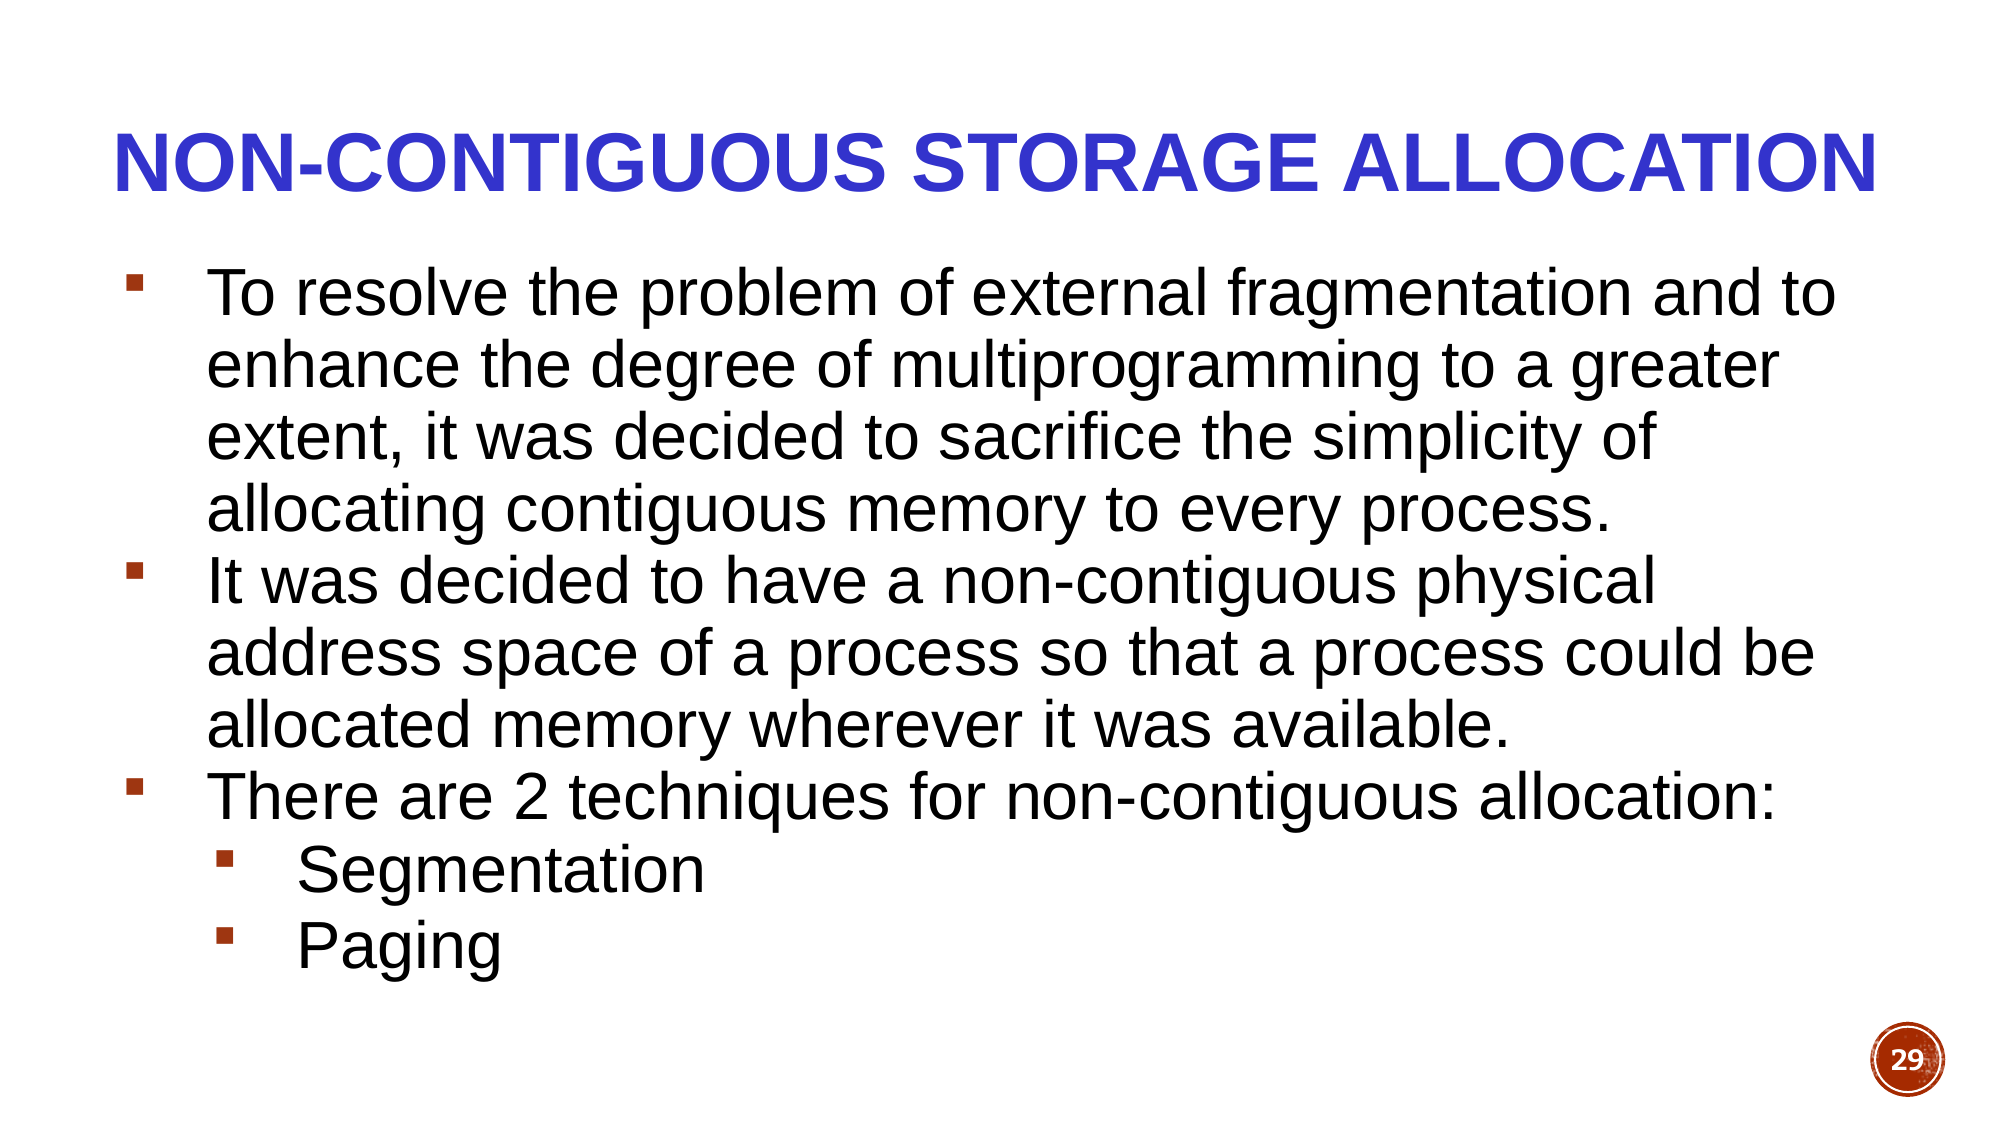

# Non-contiguous Storage Allocation
To resolve the problem of external fragmentation and to enhance the degree of multiprogramming to a greater extent, it was decided to sacrifice the simplicity of allocating contiguous memory to every process.
It was decided to have a non-contiguous physical address space of a process so that a process could be allocated memory wherever it was available.
There are 2 techniques for non-contiguous allocation:
Segmentation
Paging
29